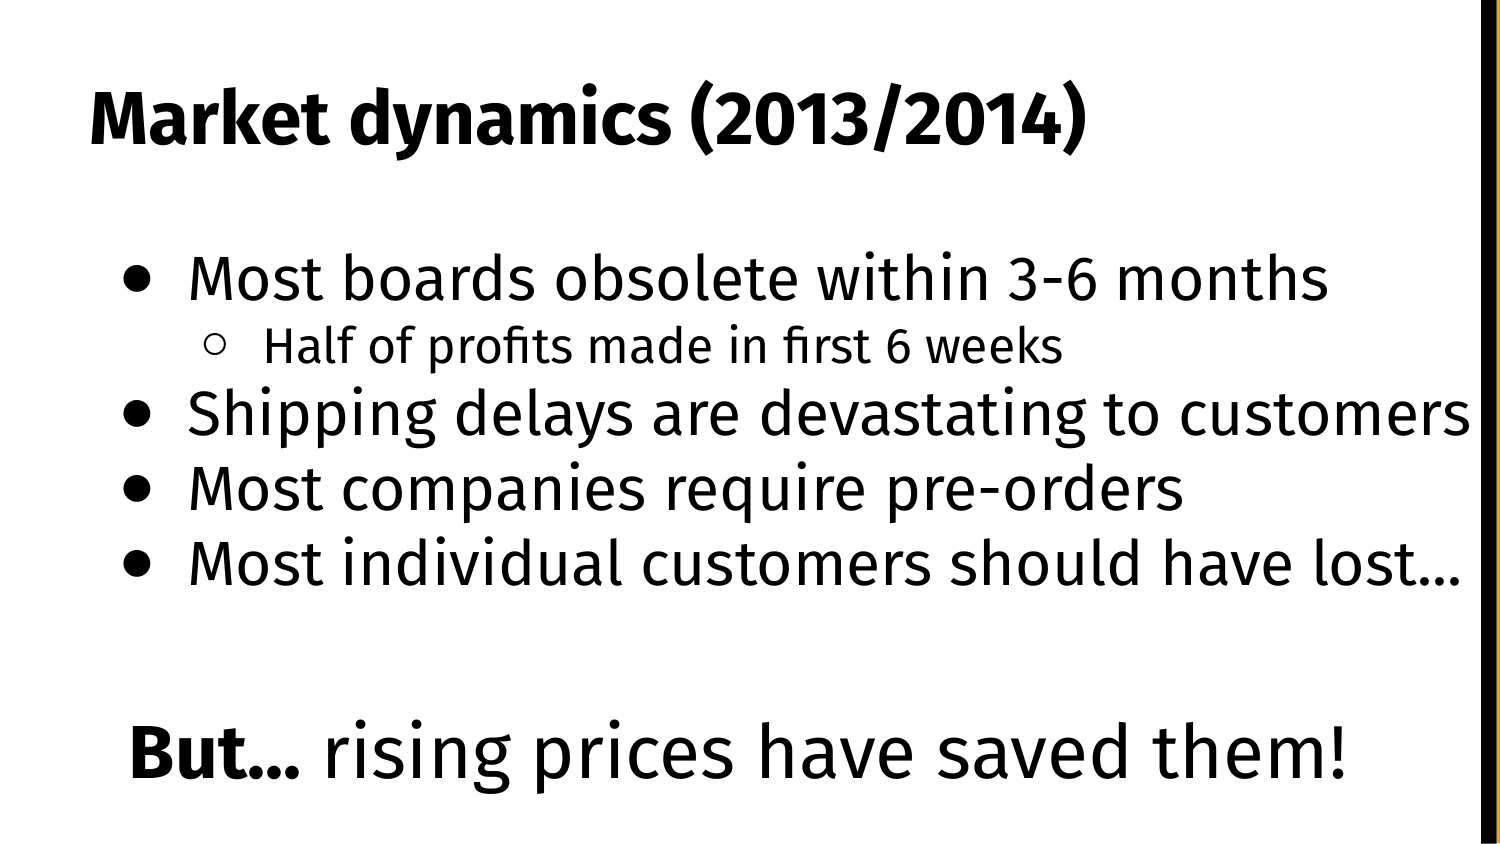

Market dynamics (2013/2014)
Most boards obsolete within 3-6 months
Half of profits made in first 6 weeks
Shipping delays are devastating to customers
Most companies require pre-orders
Most individual customers should have lost...
But... rising prices have saved them!